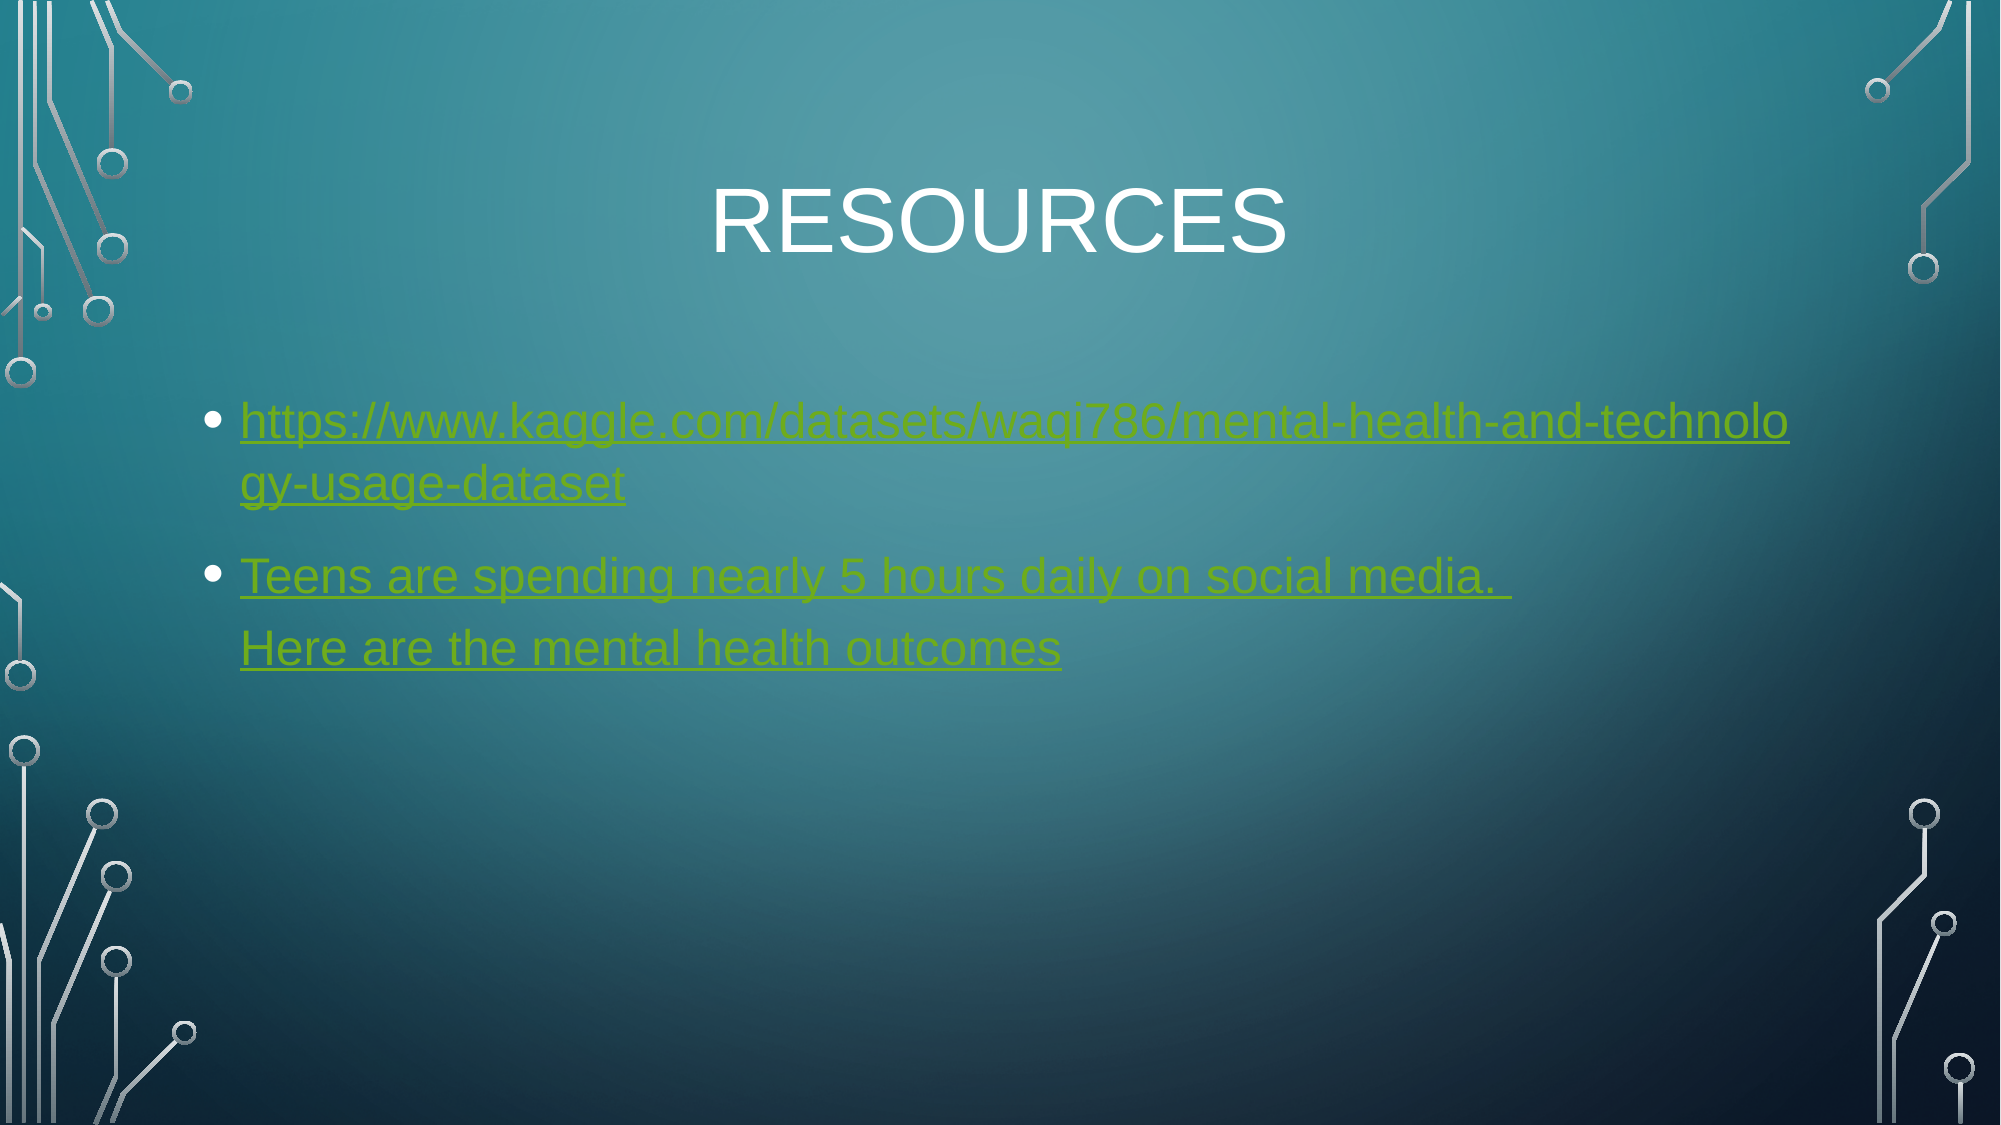

# Resources
https://www.kaggle.com/datasets/waqi786/mental-health-and-technology-usage-dataset
Teens are spending nearly 5 hours daily on social media. Here are the mental health outcomes